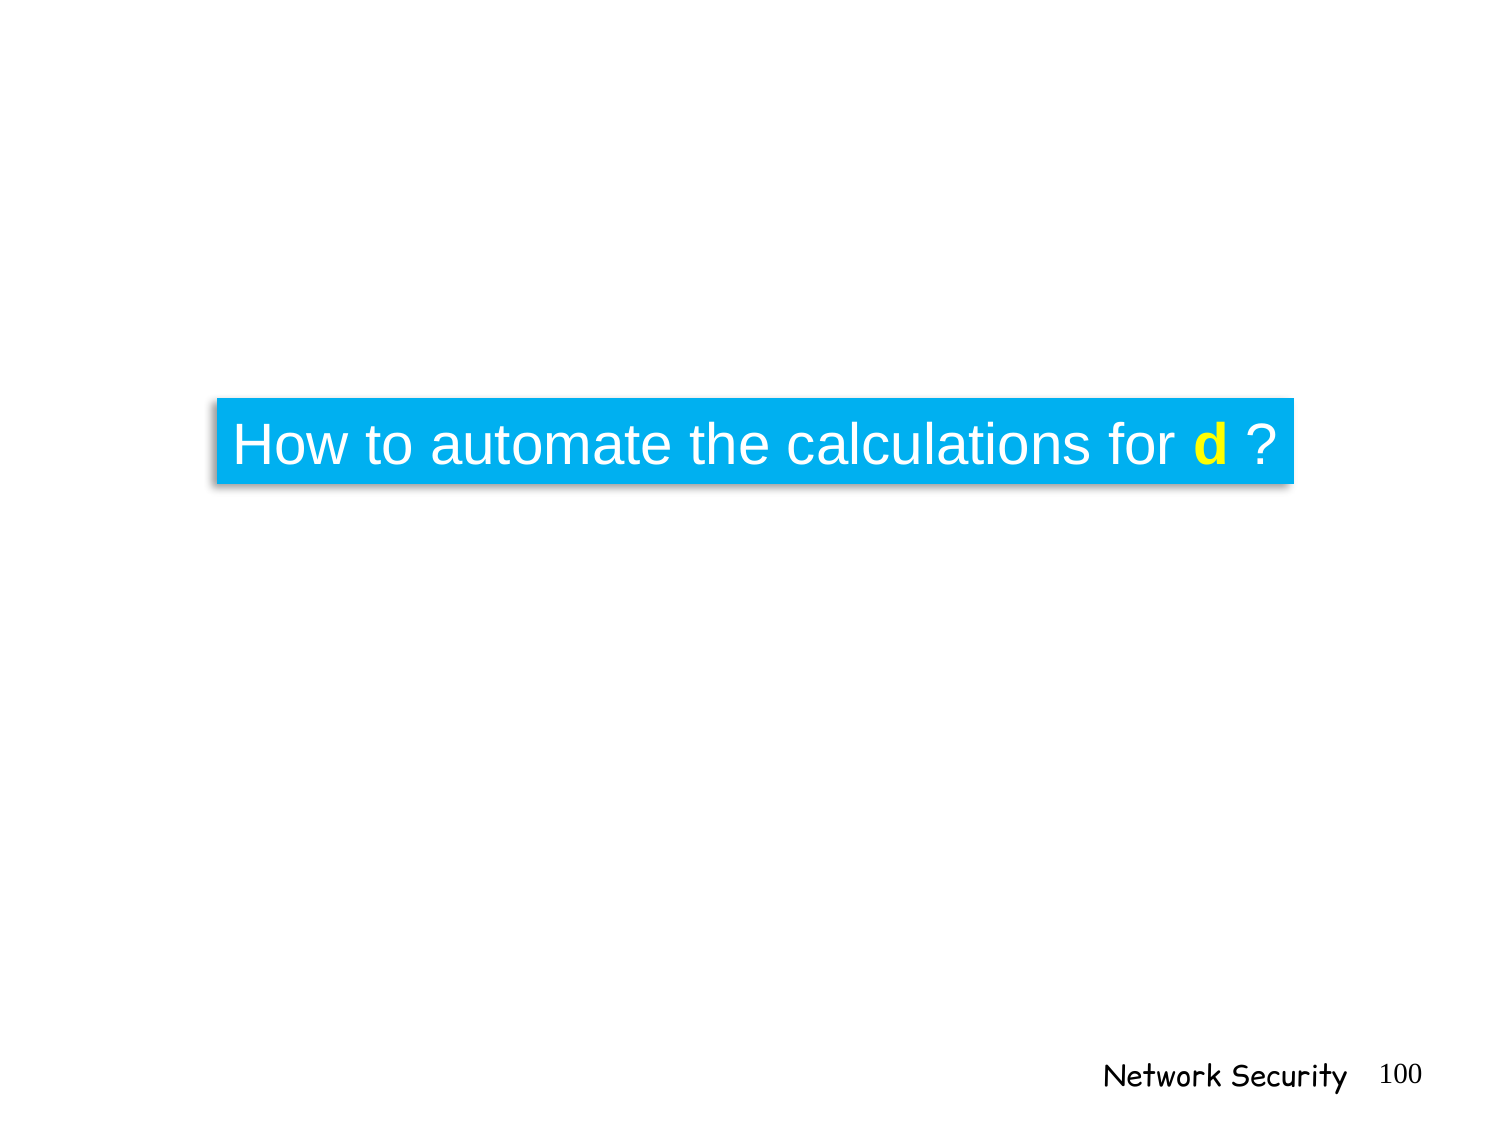

How to automate the calculations for d ?